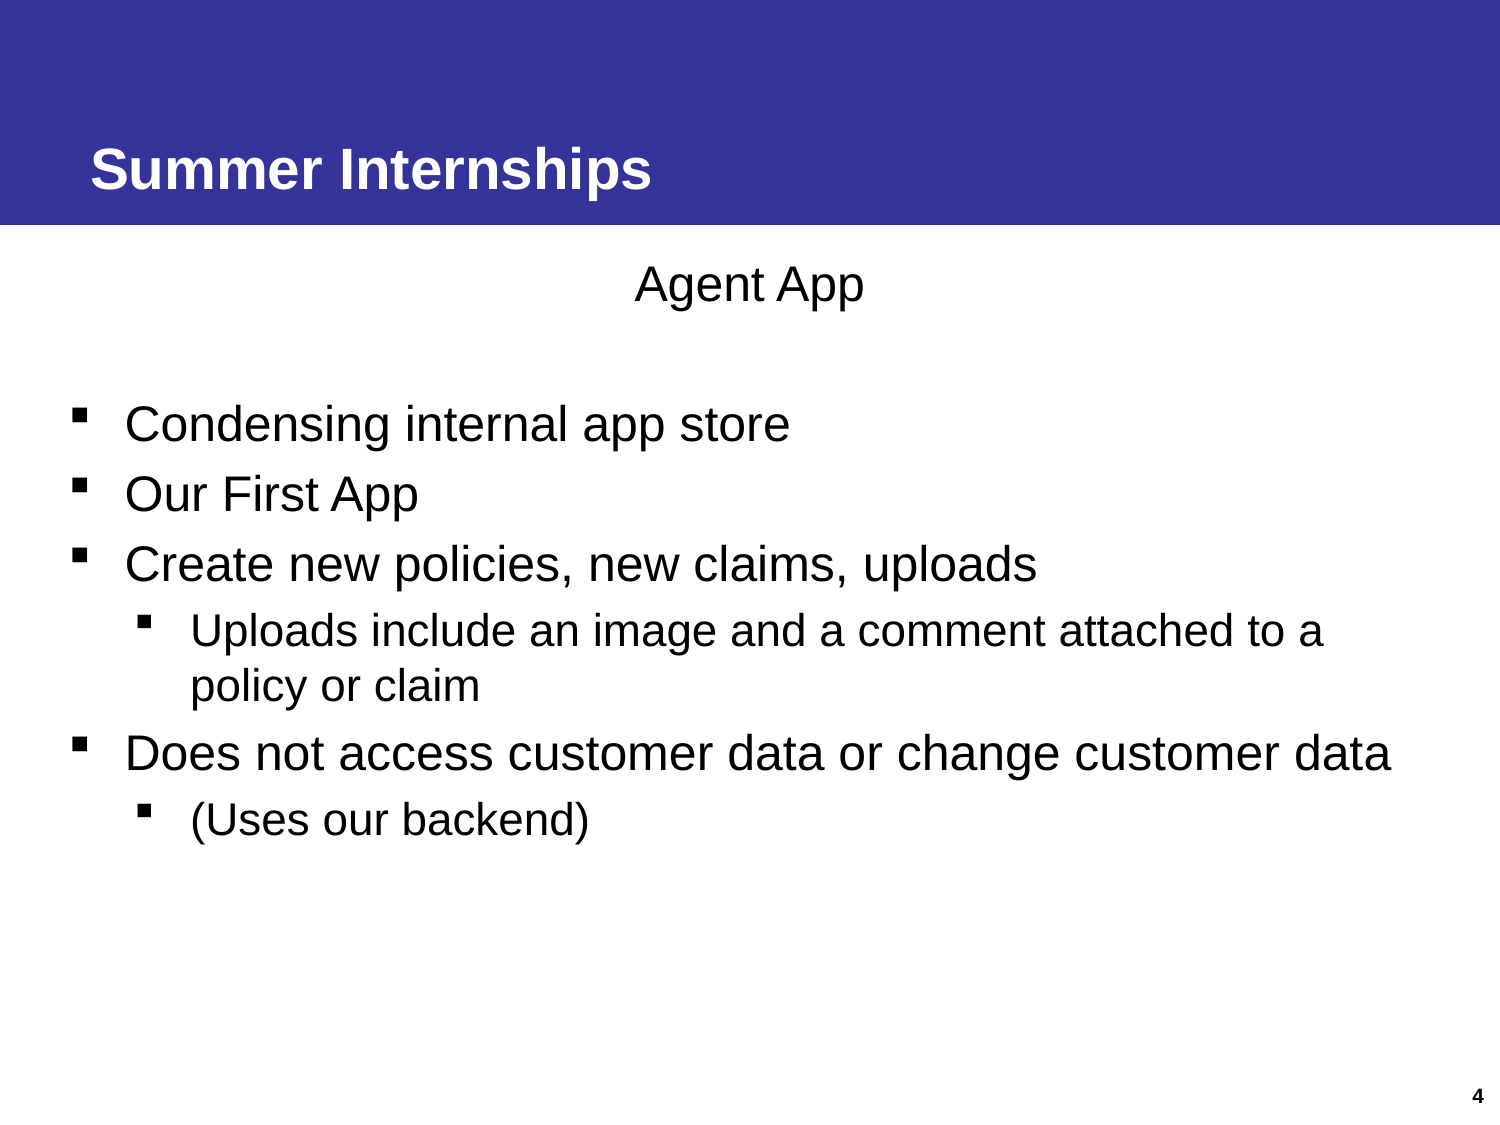

# Summer Internships
Agent App

Condensing internal app store
Our First App
Create new policies, new claims, uploads
Uploads include an image and a comment attached to a policy or claim
Does not access customer data or change customer data
(Uses our backend)
4